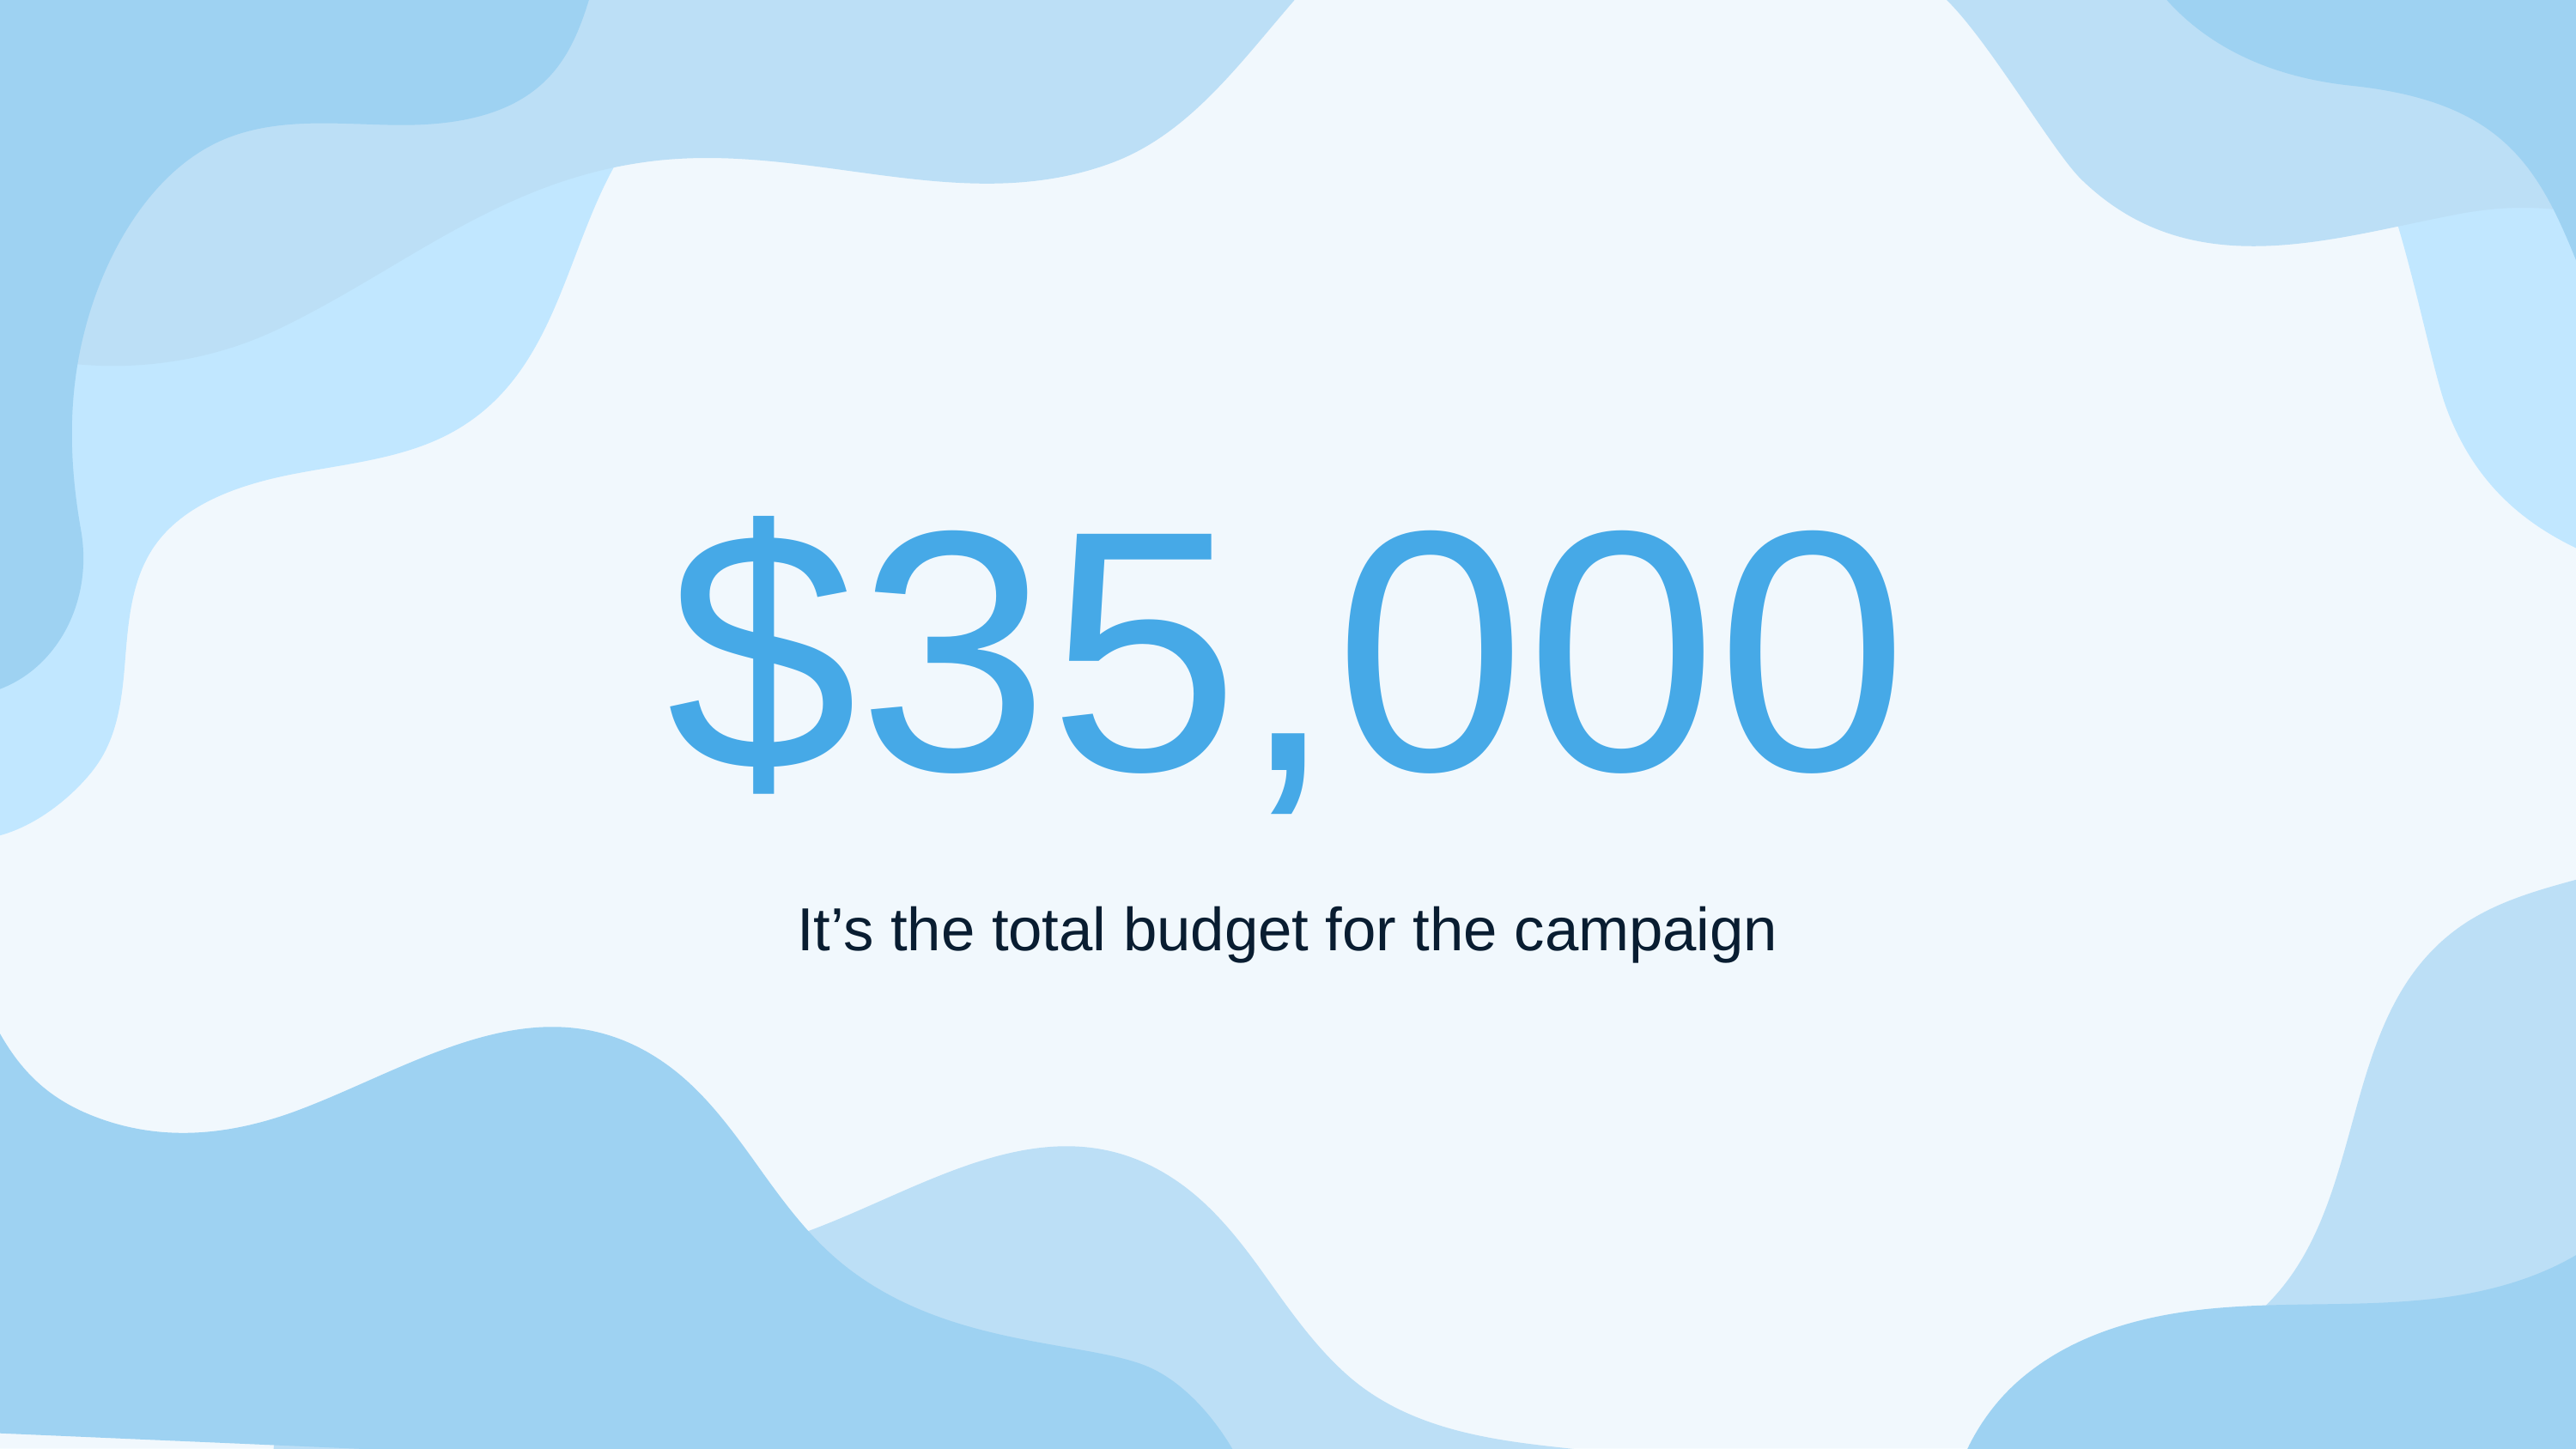

# $35,000
It’s the total budget for the campaign